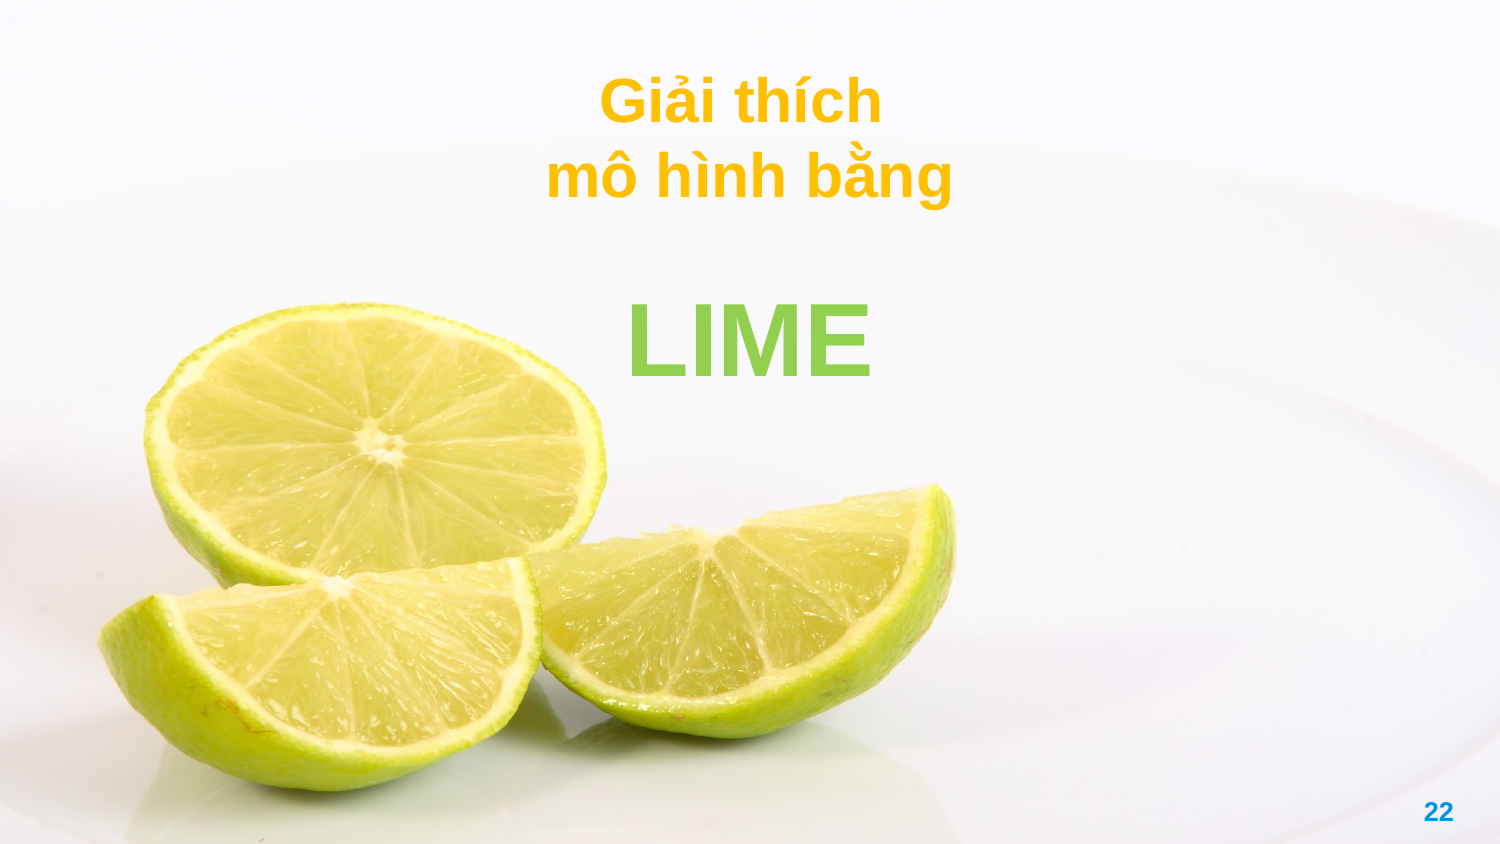

Giải thích
mô hình bằng

LIME
22